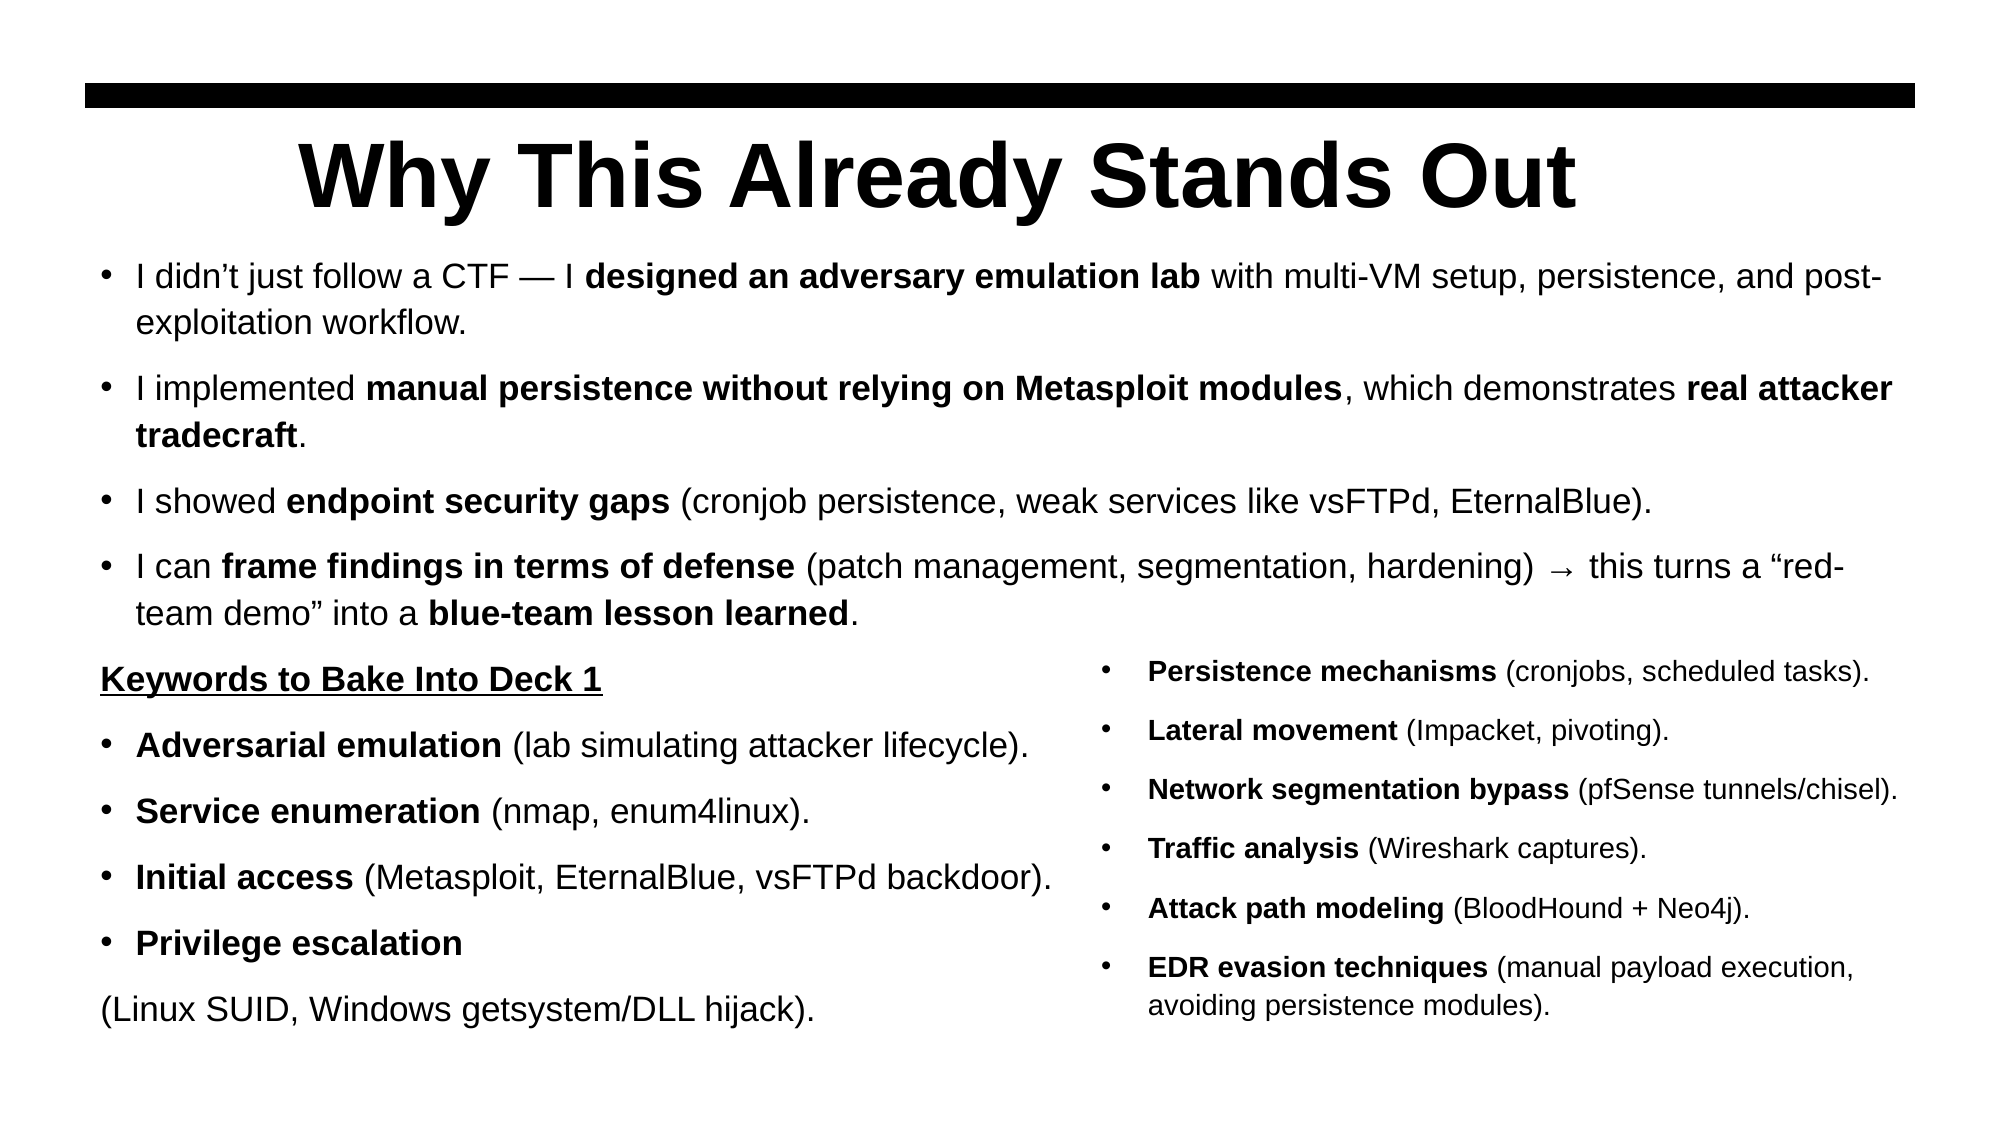

# Why This Already Stands Out
I didn’t just follow a CTF — I designed an adversary emulation lab with multi-VM setup, persistence, and post-exploitation workflow.
I implemented manual persistence without relying on Metasploit modules, which demonstrates real attacker tradecraft.
I showed endpoint security gaps (cronjob persistence, weak services like vsFTPd, EternalBlue).
I can frame findings in terms of defense (patch management, segmentation, hardening) → this turns a “red-team demo” into a blue-team lesson learned.
Keywords to Bake Into Deck 1
Adversarial emulation (lab simulating attacker lifecycle).
Service enumeration (nmap, enum4linux).
Initial access (Metasploit, EternalBlue, vsFTPd backdoor).
Privilege escalation
(Linux SUID, Windows getsystem/DLL hijack).
Persistence mechanisms (cronjobs, scheduled tasks).
Lateral movement (Impacket, pivoting).
Network segmentation bypass (pfSense tunnels/chisel).
Traffic analysis (Wireshark captures).
Attack path modeling (BloodHound + Neo4j).
EDR evasion techniques (manual payload execution, avoiding persistence modules).